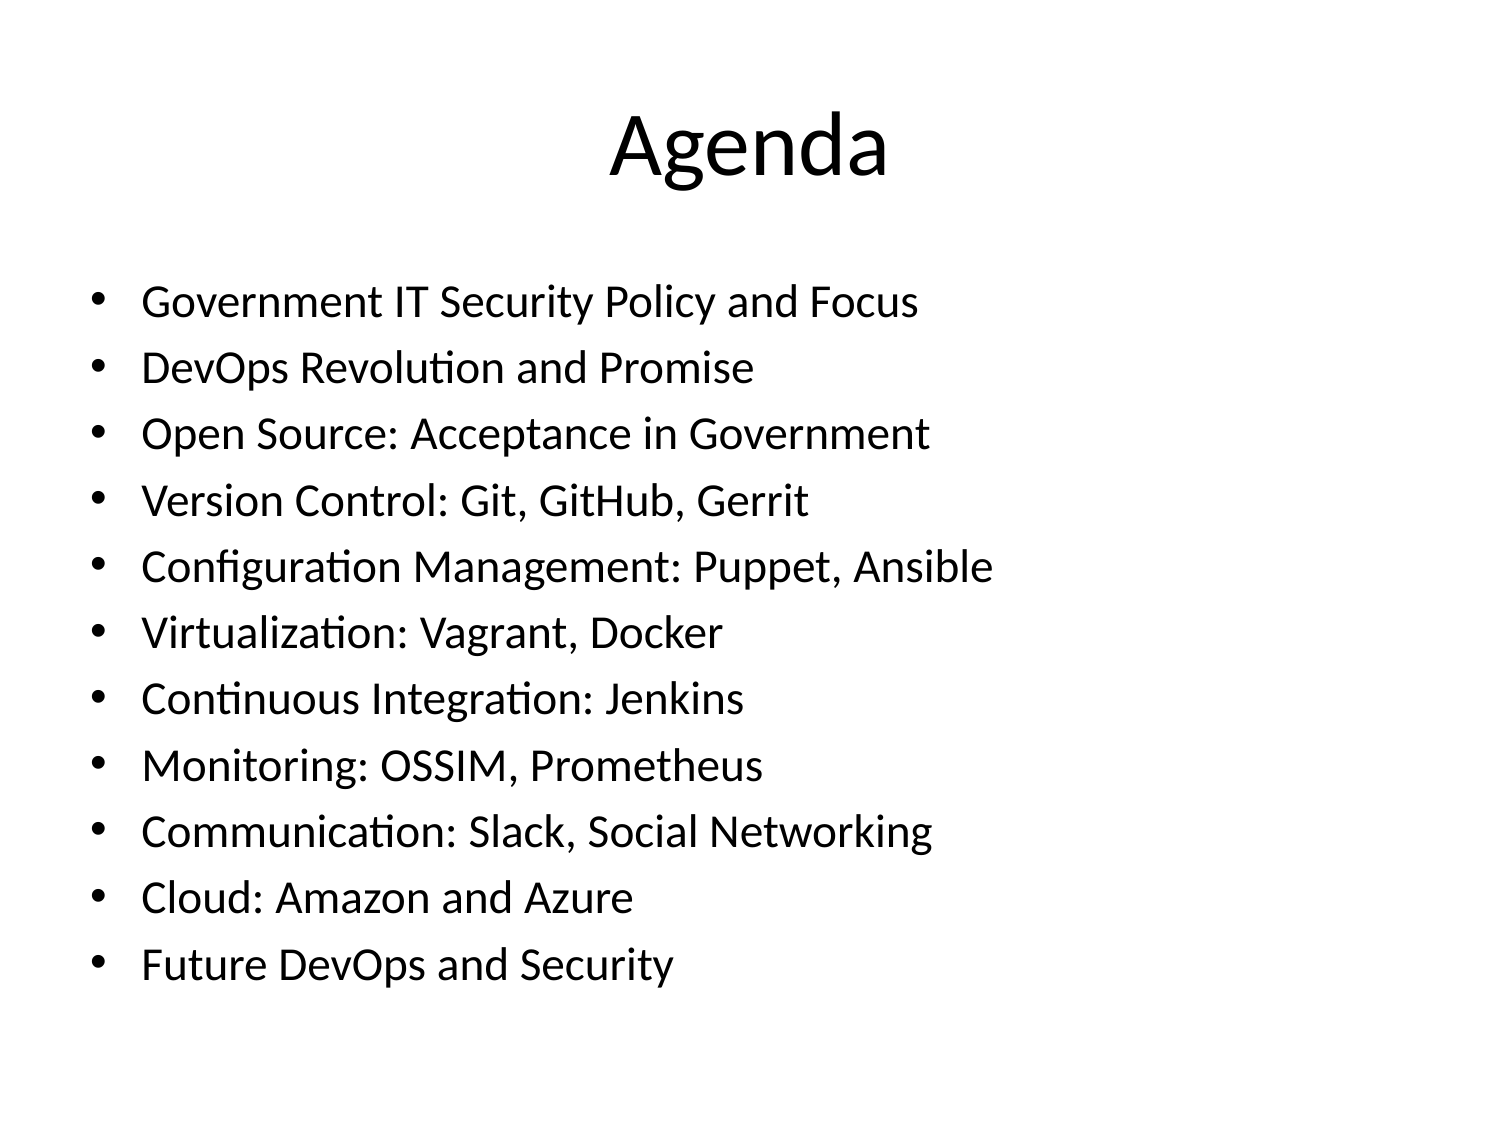

# Agenda
Government IT Security Policy and Focus
DevOps Revolution and Promise
Open Source: Acceptance in Government
Version Control: Git, GitHub, Gerrit
Configuration Management: Puppet, Ansible
Virtualization: Vagrant, Docker
Continuous Integration: Jenkins
Monitoring: OSSIM, Prometheus
Communication: Slack, Social Networking
Cloud: Amazon and Azure
Future DevOps and Security